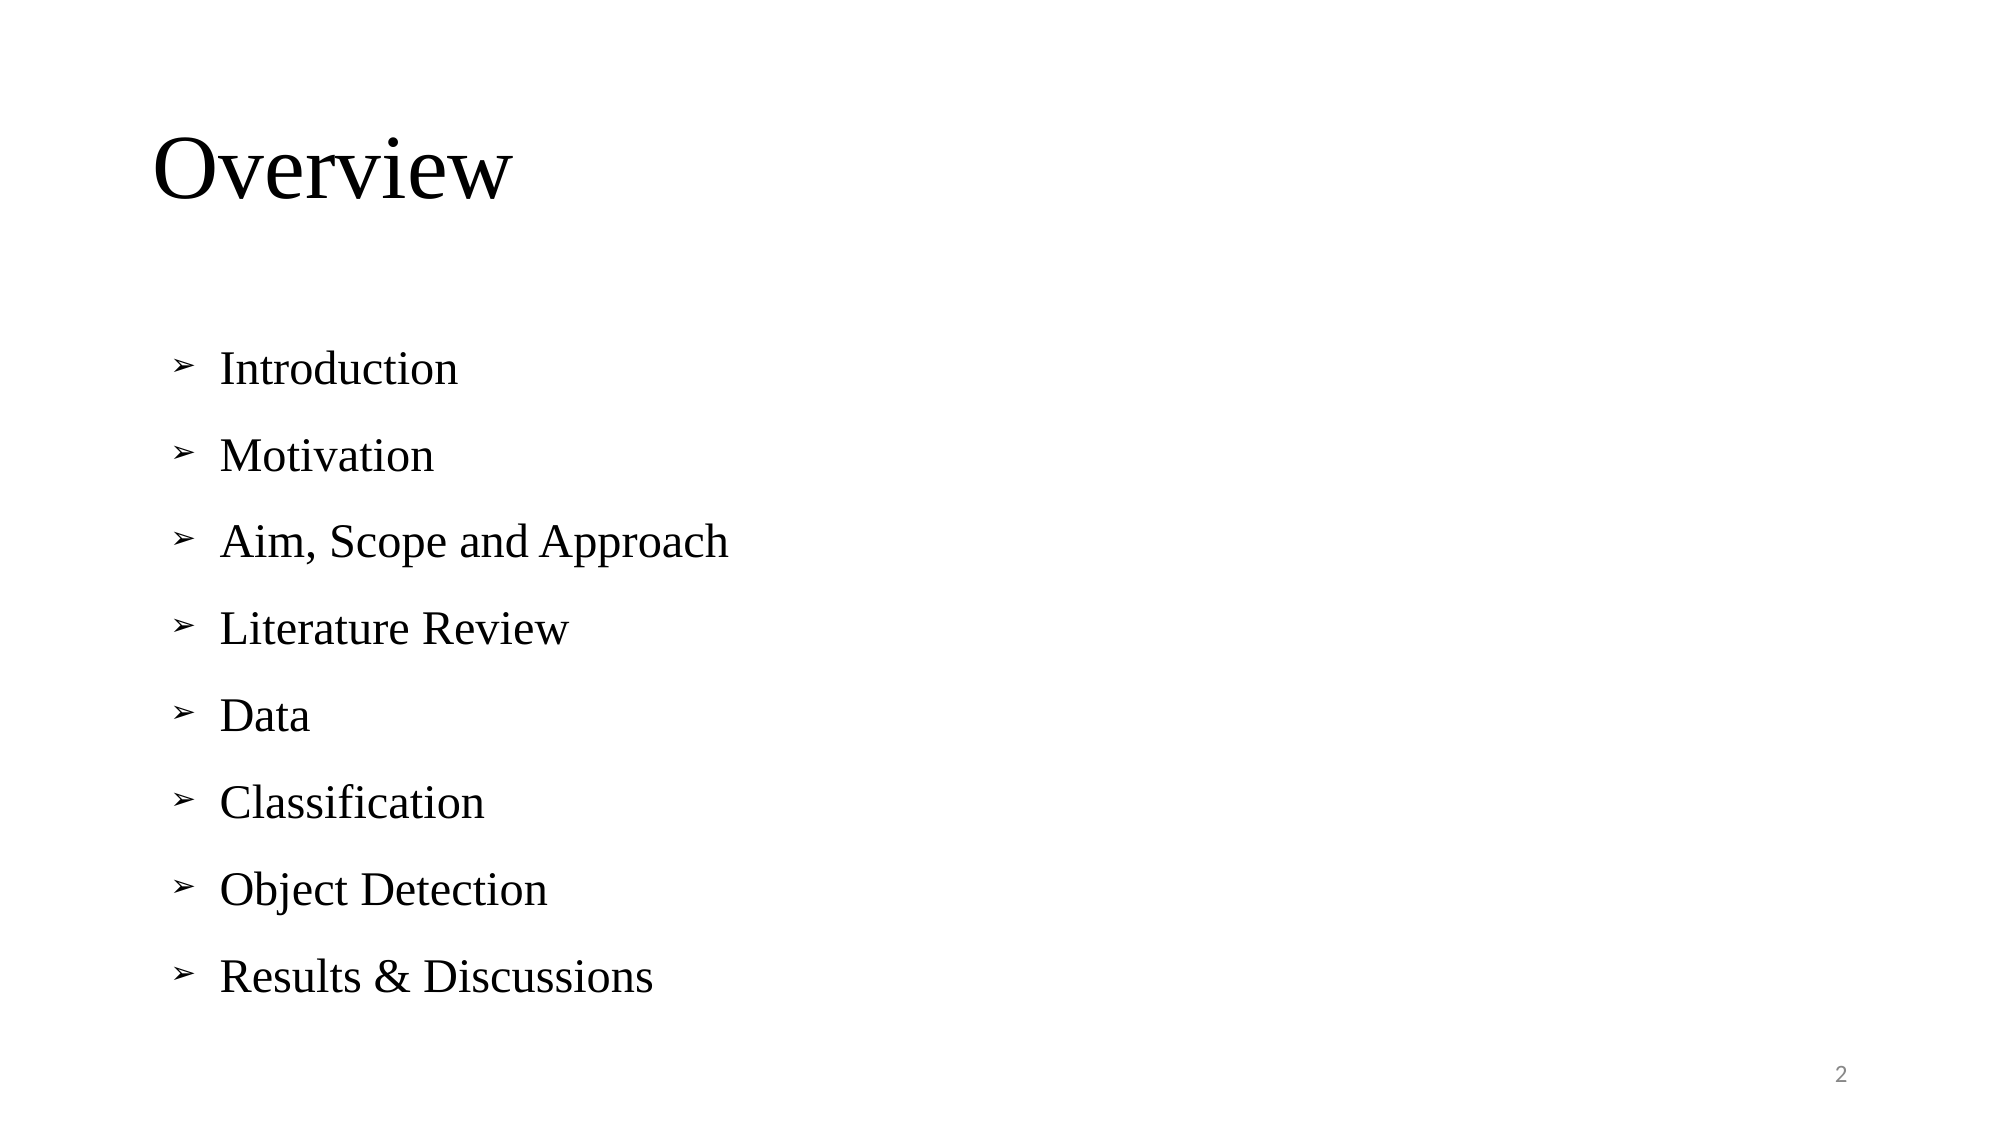

# Overview
Introduction
Motivation
Aim, Scope and Approach
Literature Review
Data
Classification
Object Detection
Results & Discussions
2